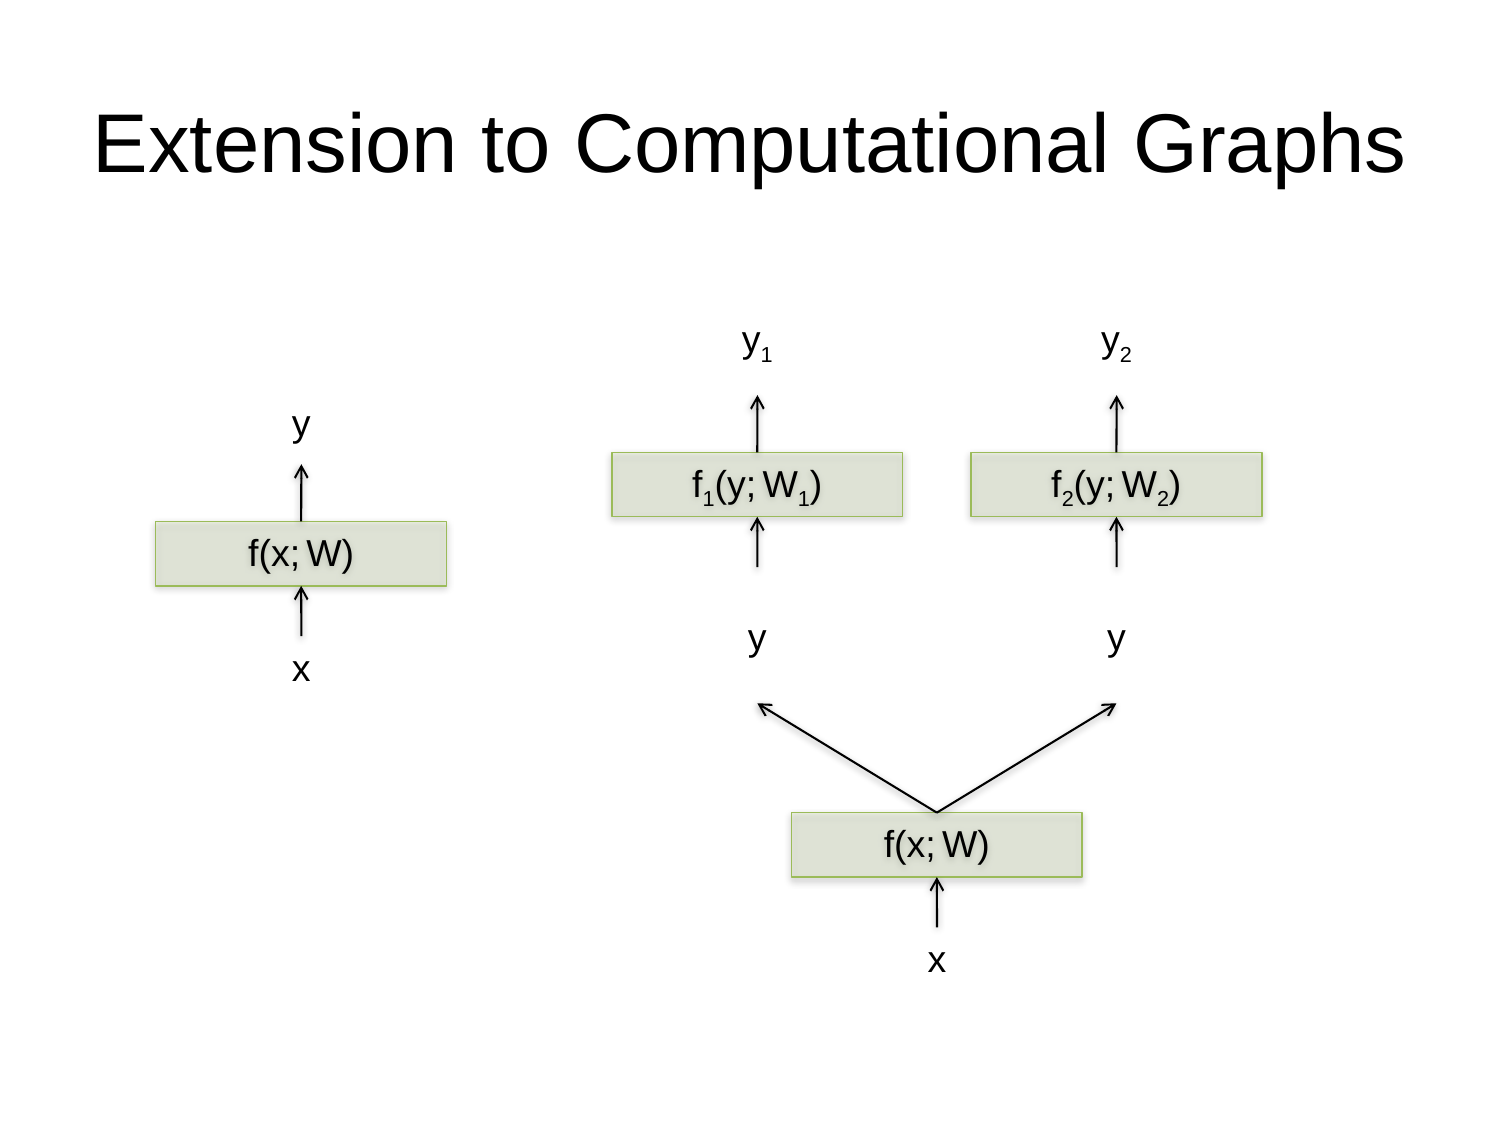

# Extension to Computational Graphs
y1
y2
y
f1(y; W1)
f2(y; W2)
f(x; W)
y
y
x
f(x; W)
x